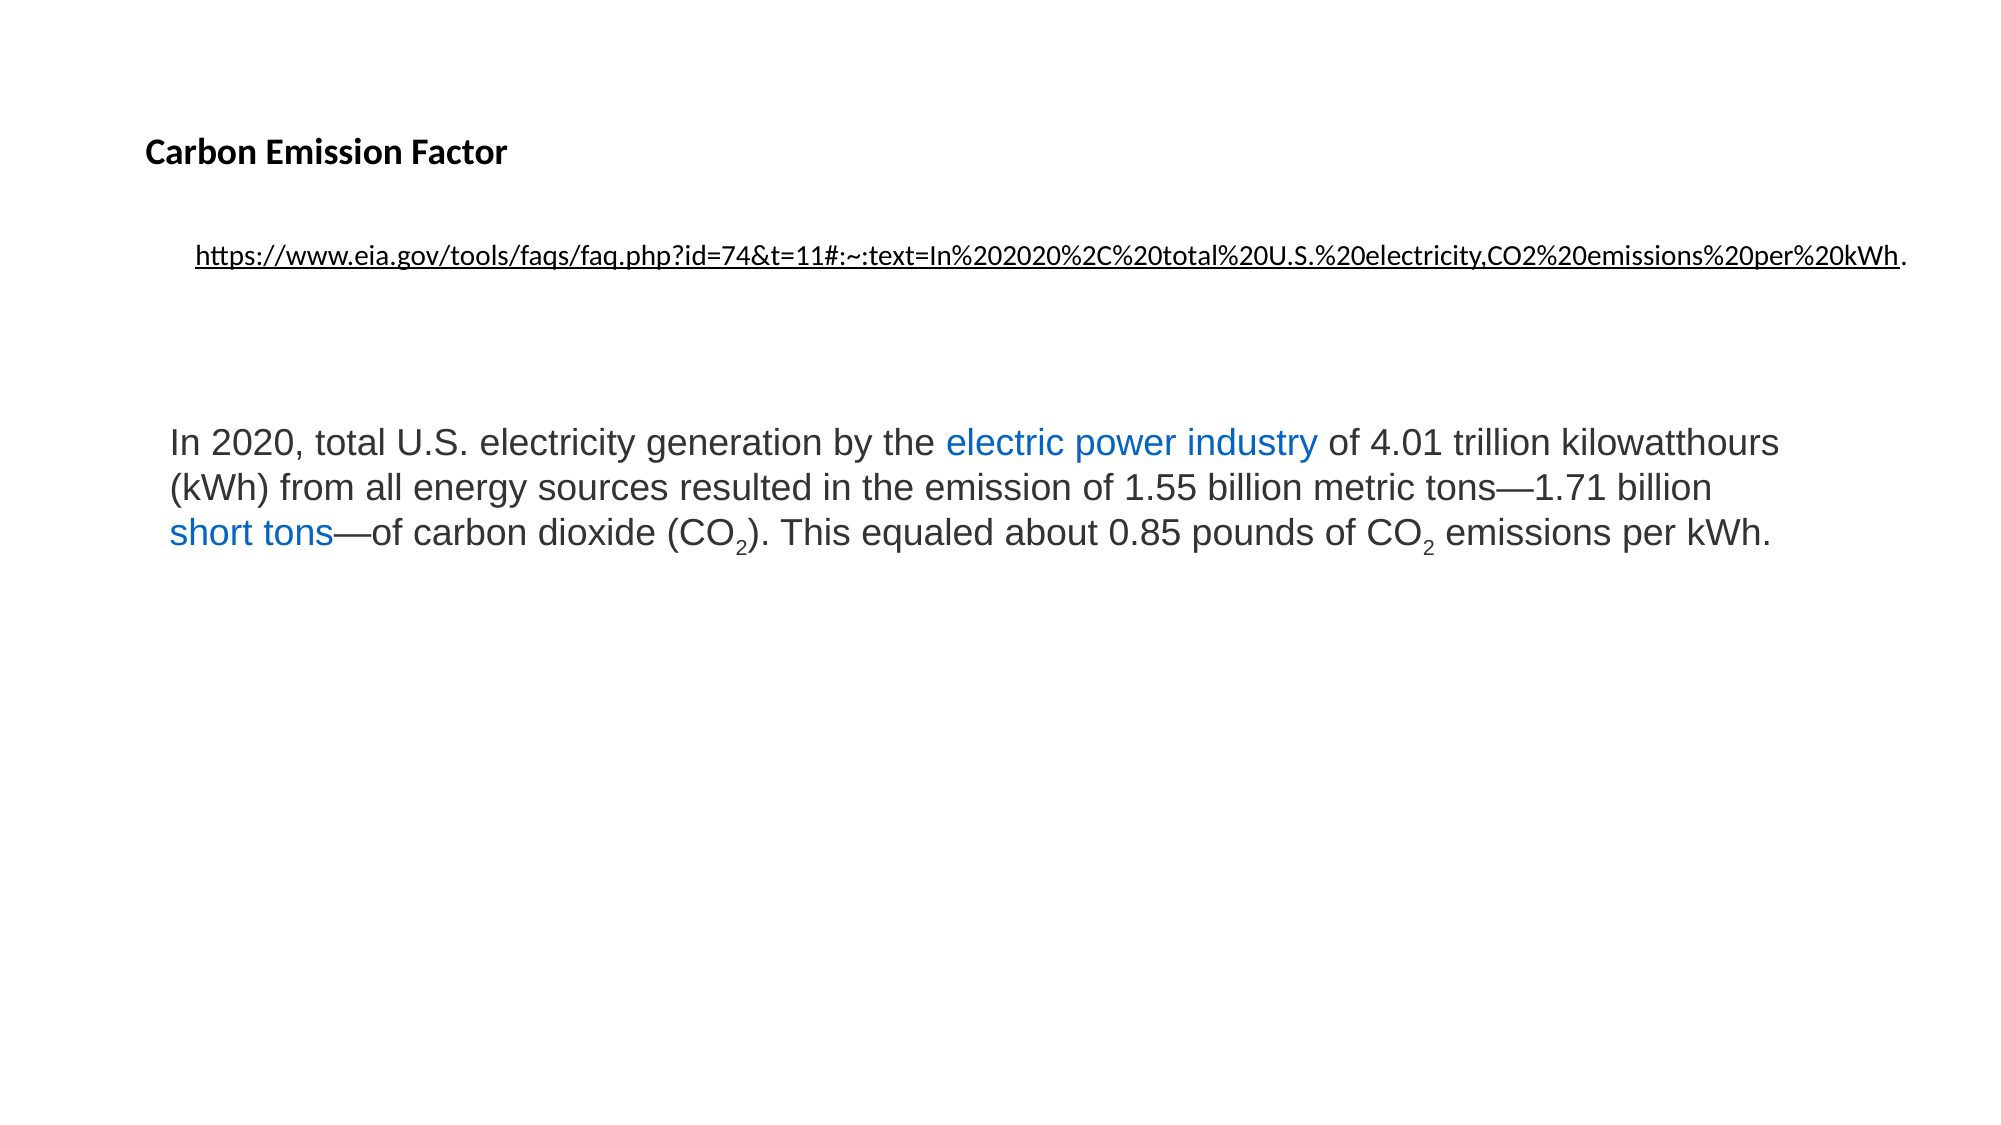

Carbon Emission Factor
https://www.eia.gov/tools/faqs/faq.php?id=74&t=11#:~:text=In%202020%2C%20total%20U.S.%20electricity,CO2%20emissions%20per%20kWh.

In 2020, total U.S. electricity generation by the electric power industry of 4.01 trillion kilowatthours (kWh) from all energy sources resulted in the emission of 1.55 billion metric tons—1.71 billion short tons—of carbon dioxide (CO2). This equaled about 0.85 pounds of CO2 emissions per kWh.